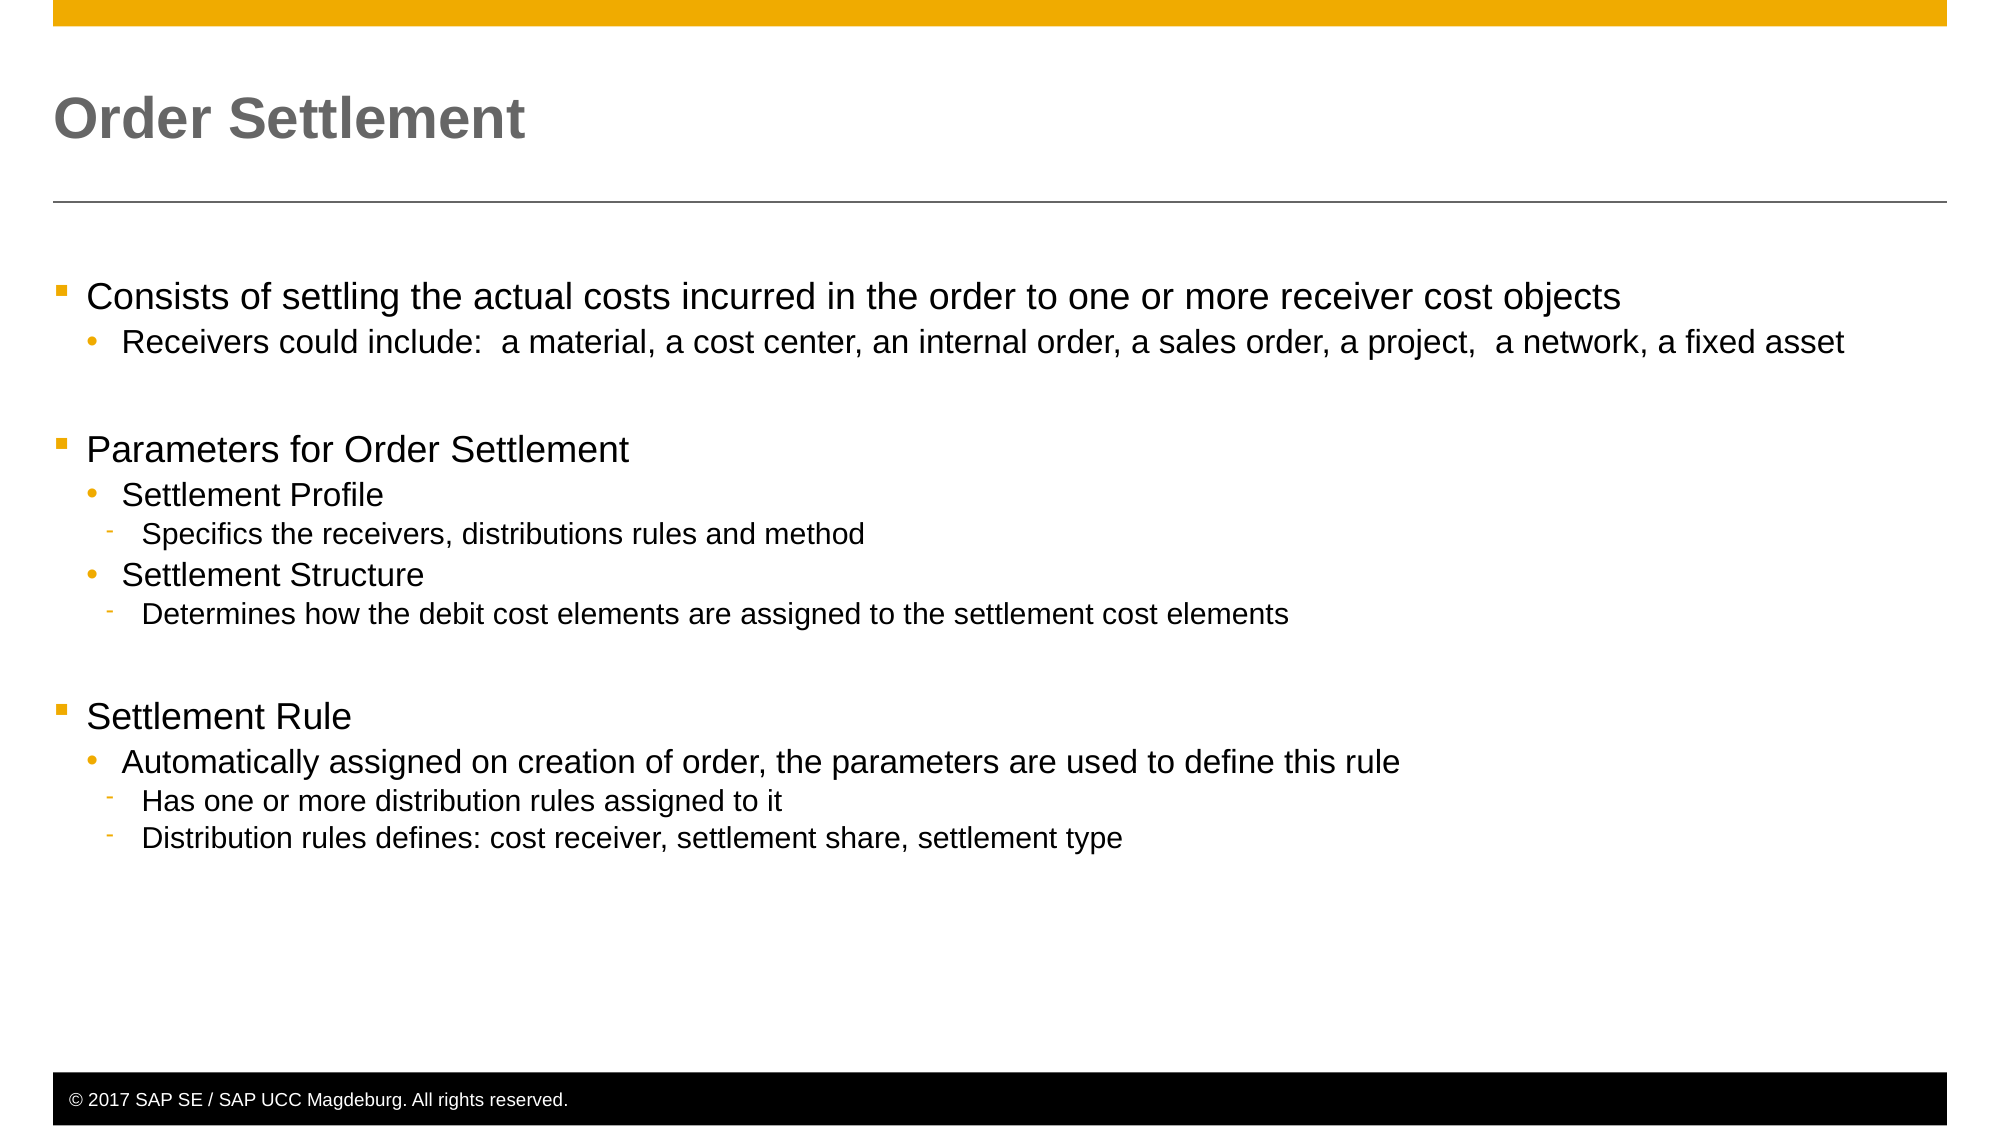

# Order Settlement
Consists of settling the actual costs incurred in the order to one or more receiver cost objects
Receivers could include:  a material, a cost center, an internal order, a sales order, a project,  a network, a fixed asset

Parameters for Order Settlement
Settlement Profile
Specifics the receivers, distributions rules and method
Settlement Structure
Determines how the debit cost elements are assigned to the settlement cost elements

Settlement Rule
Automatically assigned on creation of order, the parameters are used to define this rule
Has one or more distribution rules assigned to it
Distribution rules defines: cost receiver, settlement share, settlement type